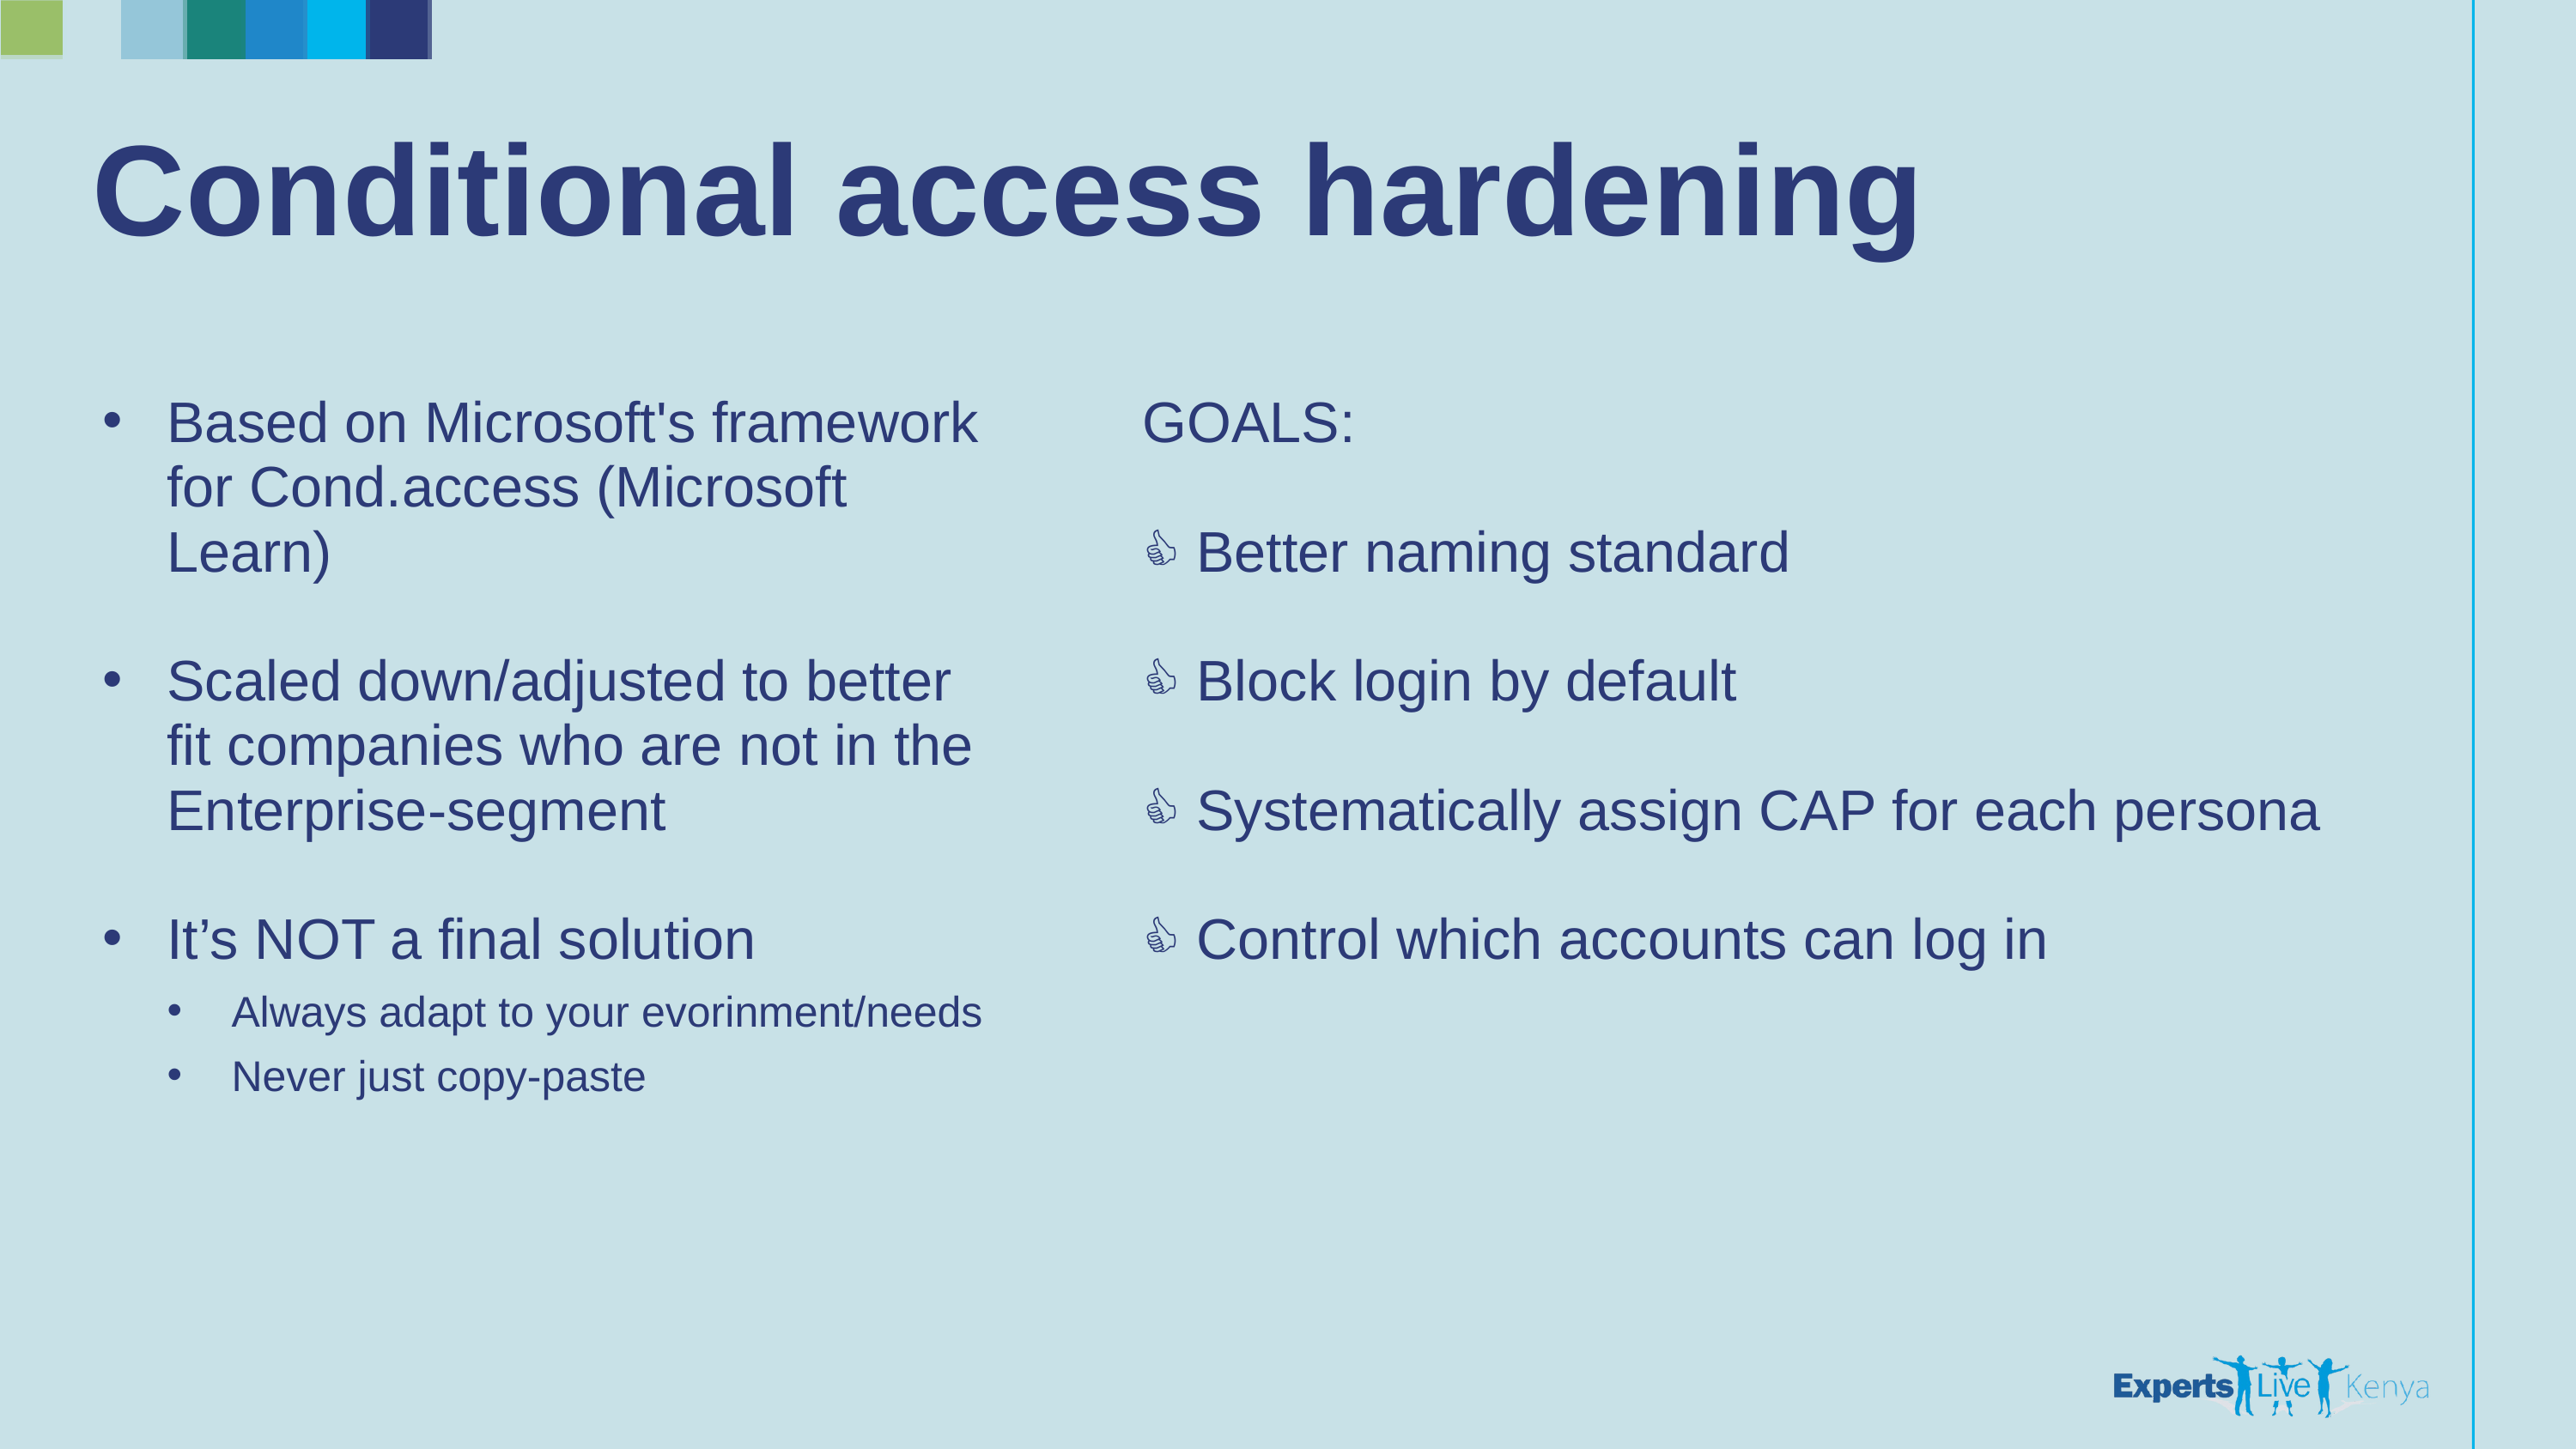

Conditional access hardening
Based on Microsoft's framework for Cond.access (Microsoft Learn)

Scaled down/adjusted to better fit companies who are not in the Enterprise-segment

It’s NOT a final solution
Always adapt to your evorinment/needs
Never just copy-paste
GOALS:

👍 Better naming standard

👍 Block login by default

👍 Systematically assign CAP for each persona

👍 Control which accounts can log in